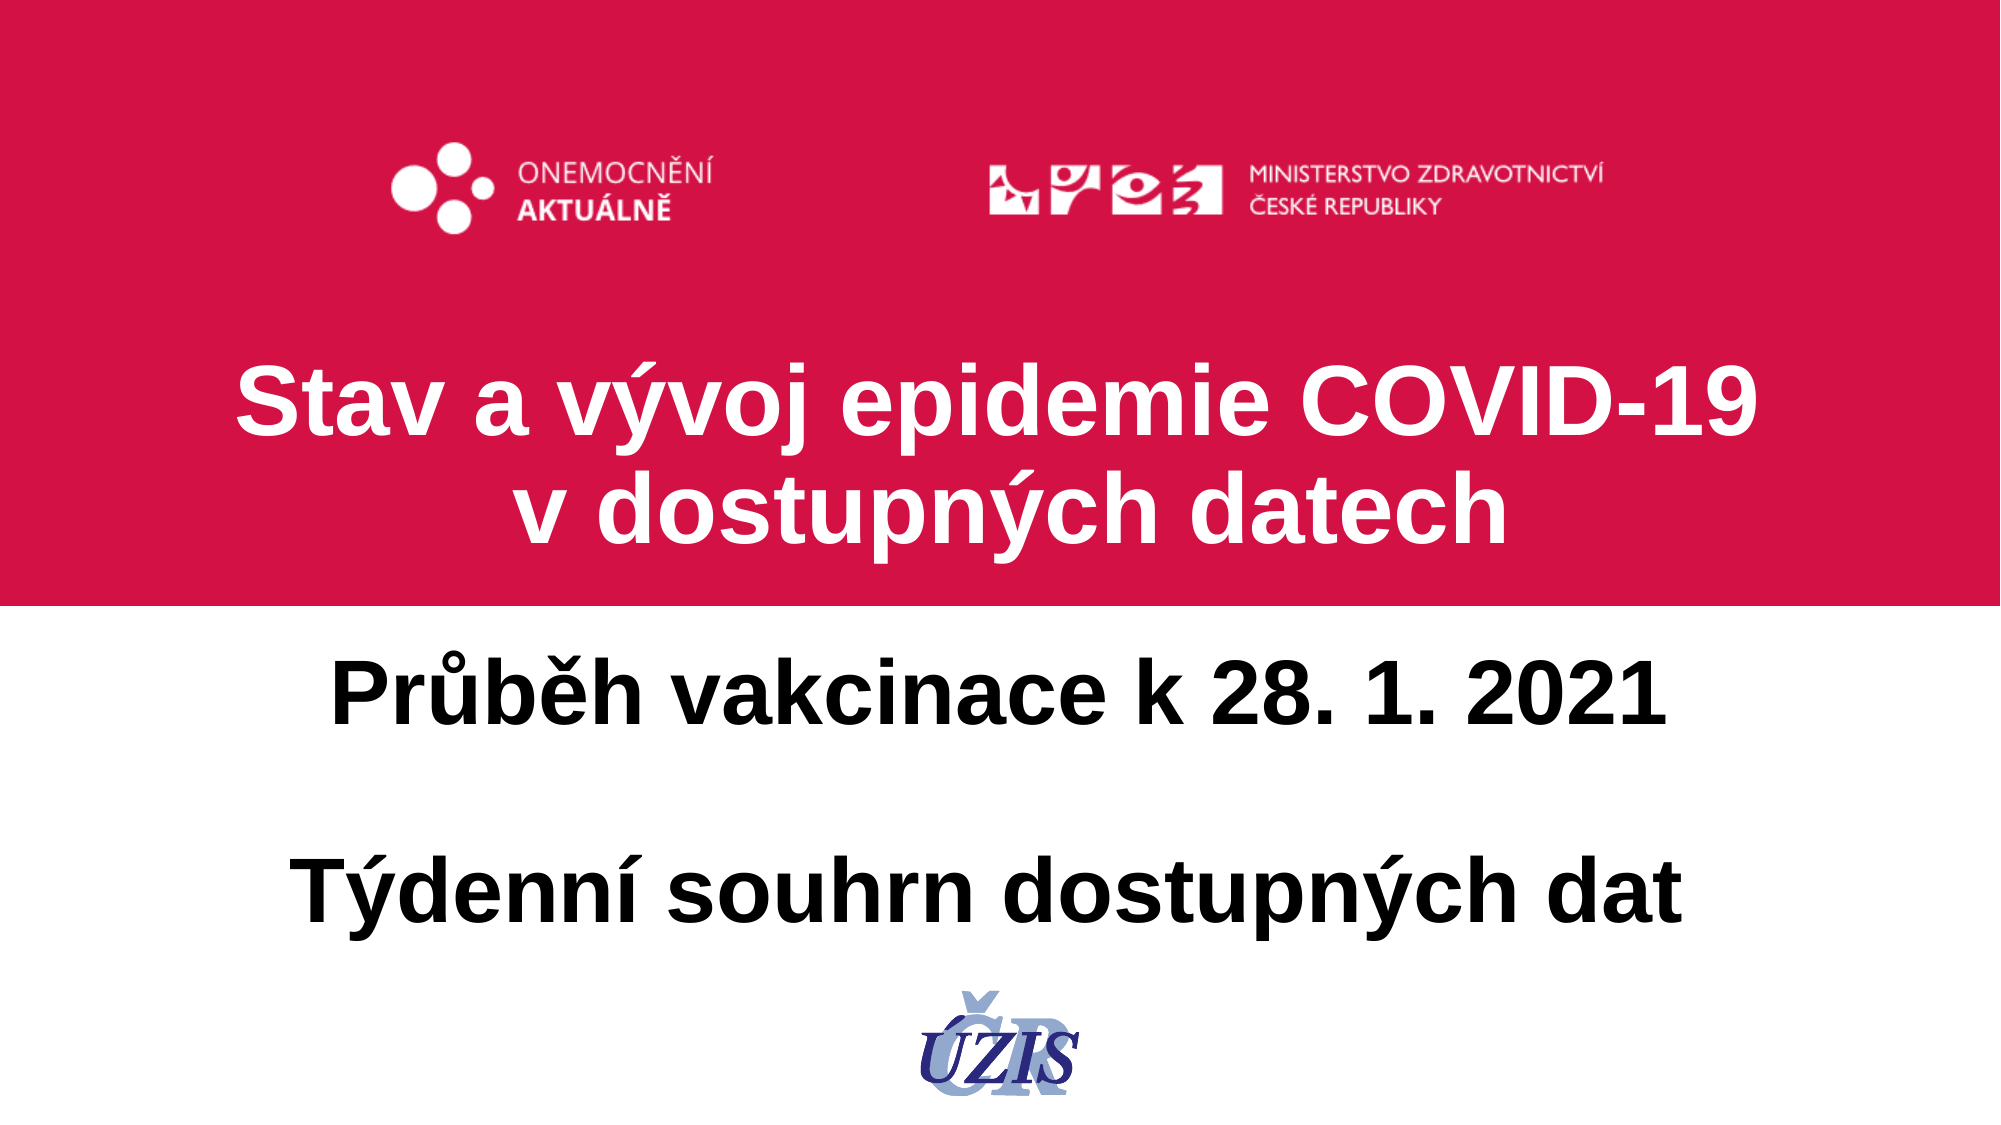

Stav a vývoj epidemie COVID-19
v dostupných datech
Průběh vakcinace k 28. 1. 2021

Týdenní souhrn dostupných dat